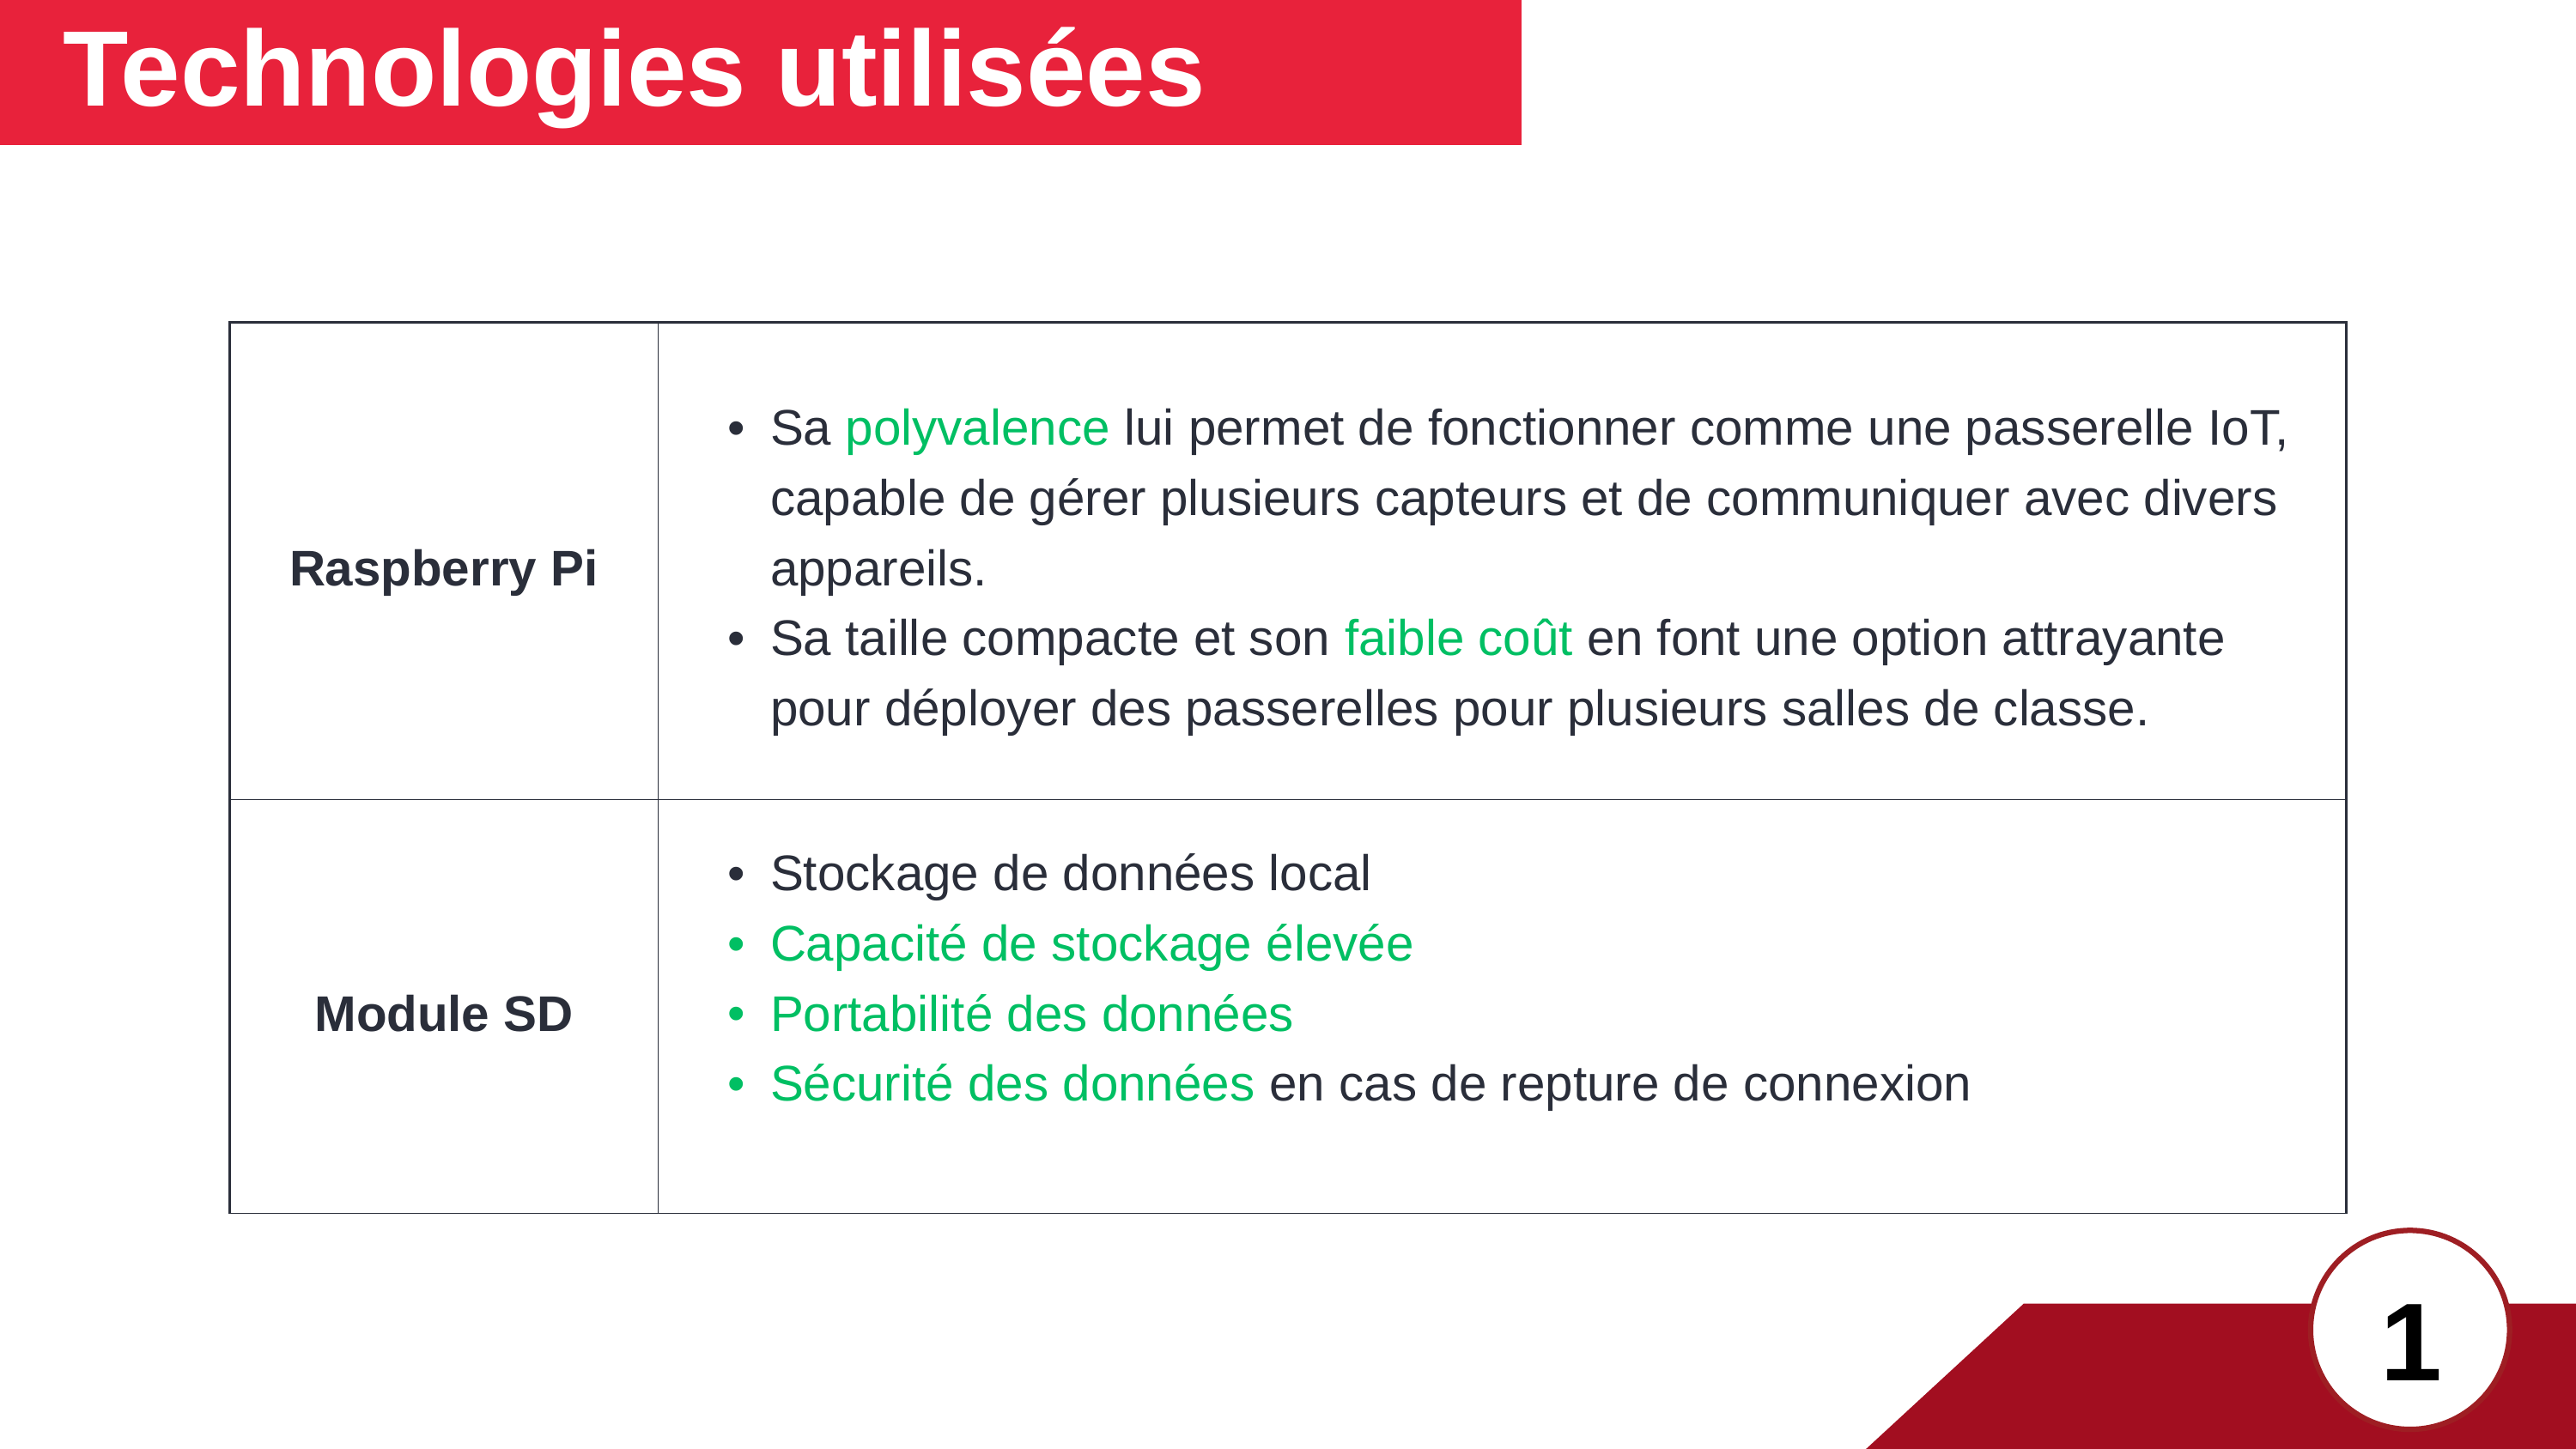

Technologies utilisées

| Raspberry Pi | Sa polyvalence lui permet de fonctionner comme une passerelle IoT, capable de gérer plusieurs capteurs et de communiquer avec divers appareils. Sa taille compacte et son faible coût en font une option attrayante pour déployer des passerelles pour plusieurs salles de classe. |
| --- | --- |
| Module SD | Stockage de données local Capacité de stockage élevée Portabilité des données Sécurité des données en cas de repture de connexion |

11